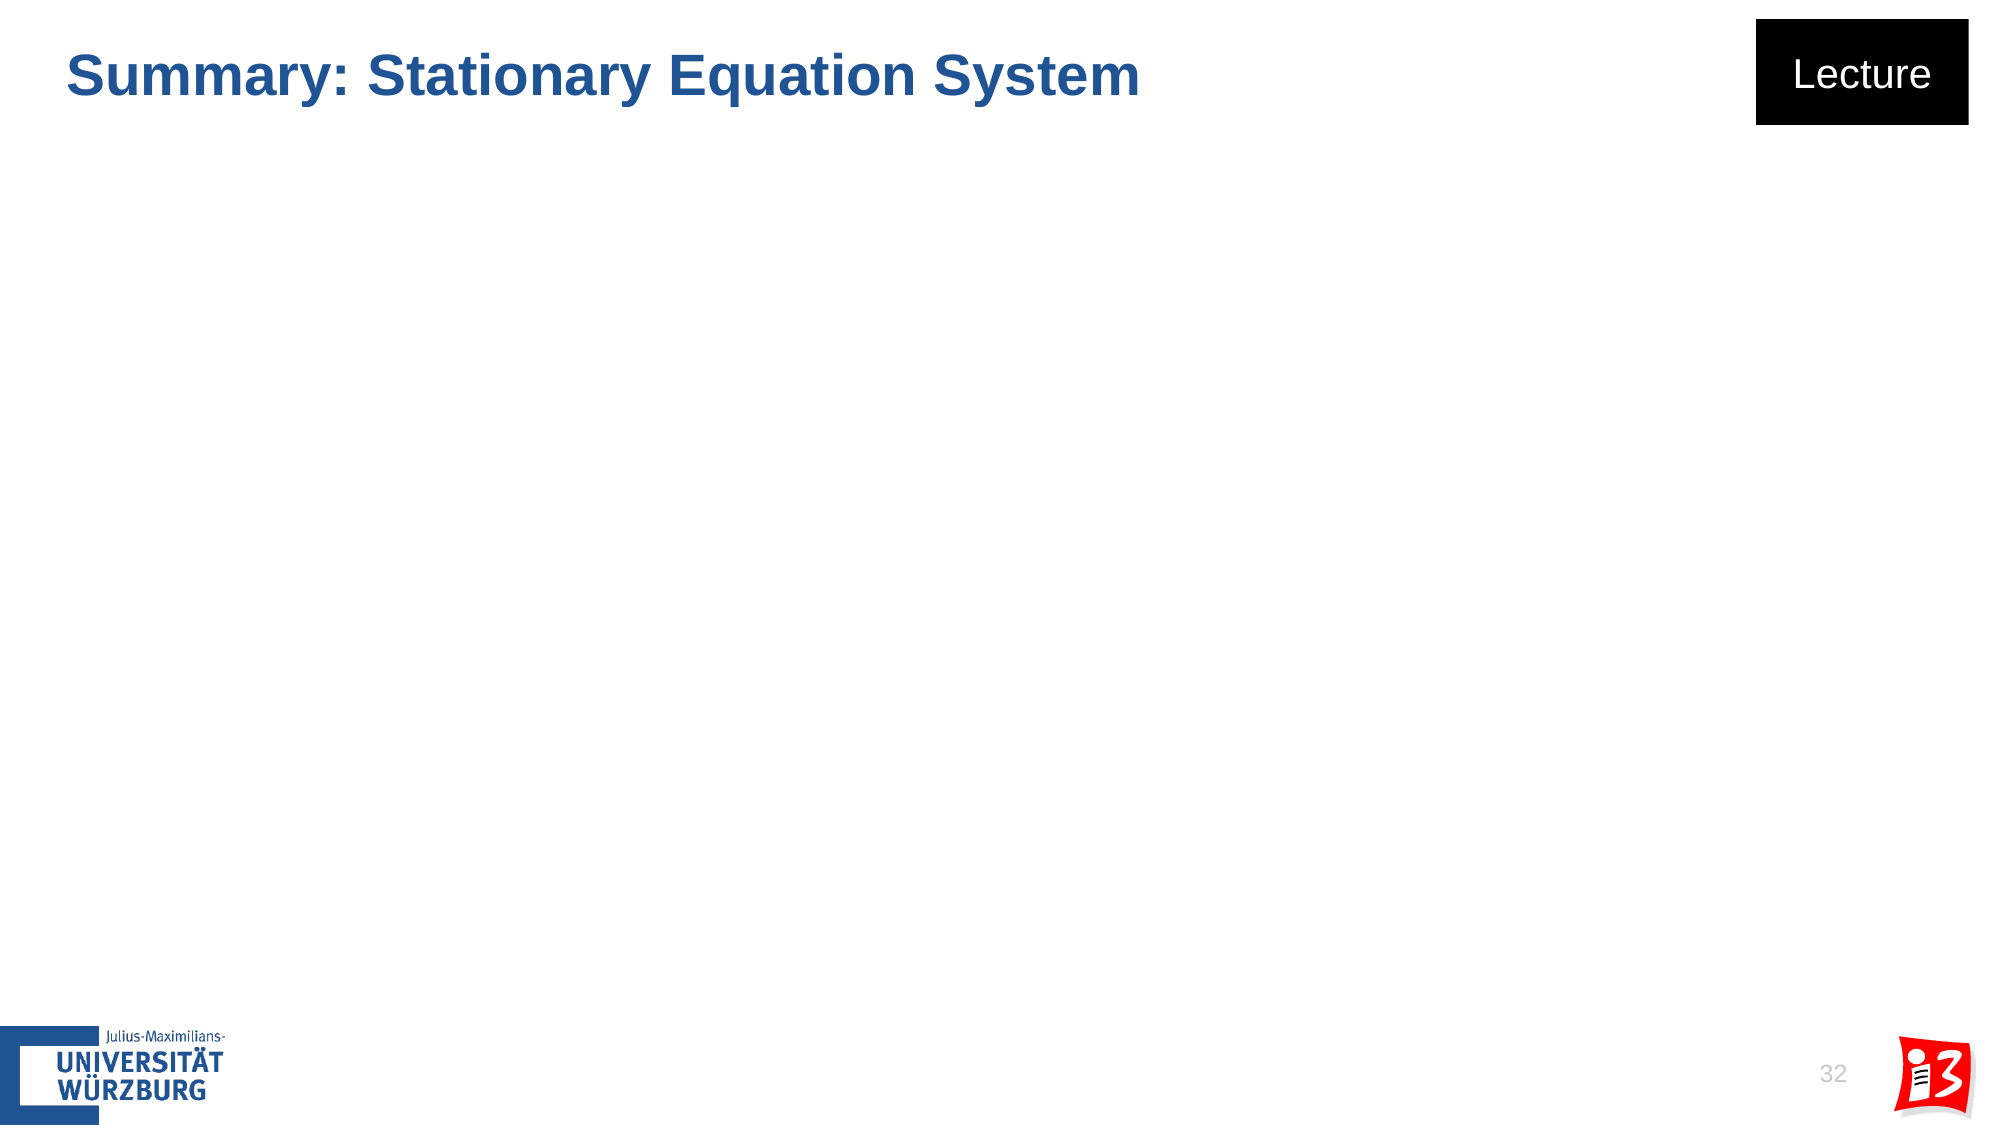

# Summary: Stationary Equation System
Lecture

32